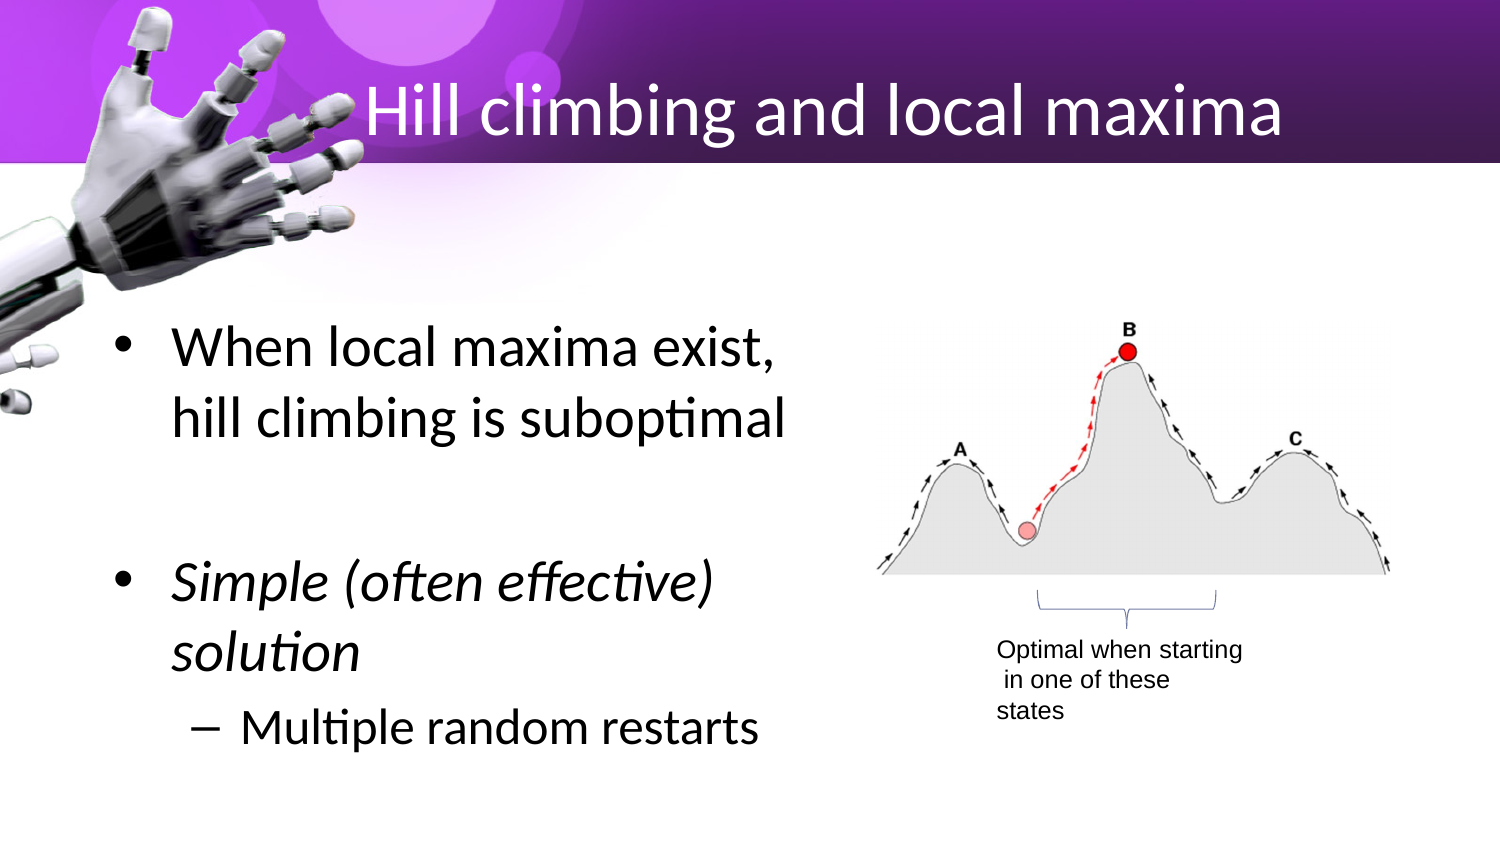

# Hill climbing and local maxima
When local maxima exist, hill climbing is suboptimal

Simple (often effective) solution
Multiple random restarts

Optimal when starting  in one of these states